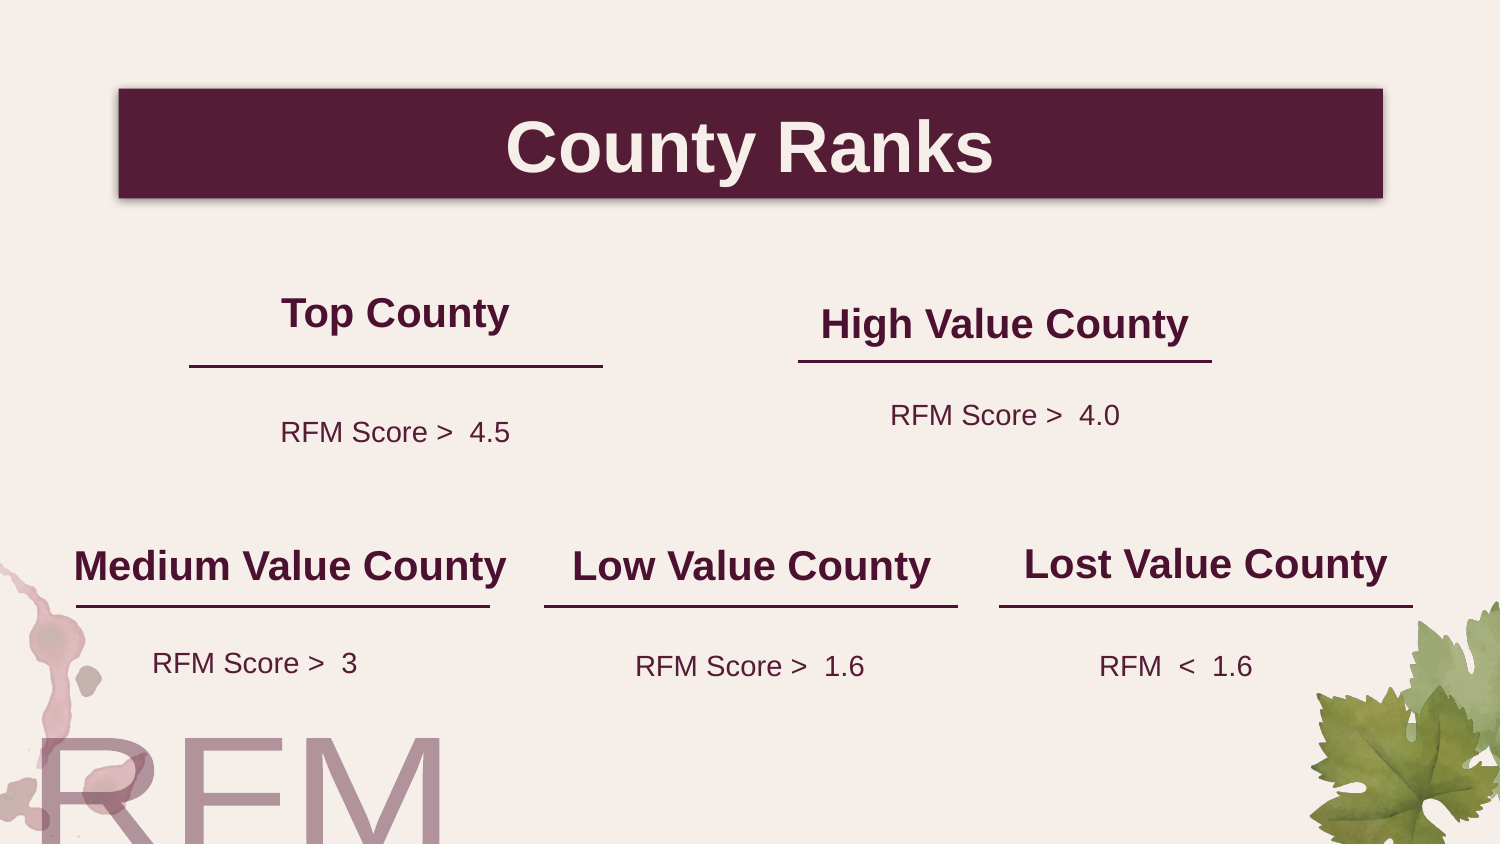

# County Ranks
Top County
High Value County
RFM Score >  4.0
RFM Score >  4.5
Lost Value County
Medium Value County
Low Value County
RFM Score >  3
RFM Score >  1.6
RFM  <  1.6
RFM